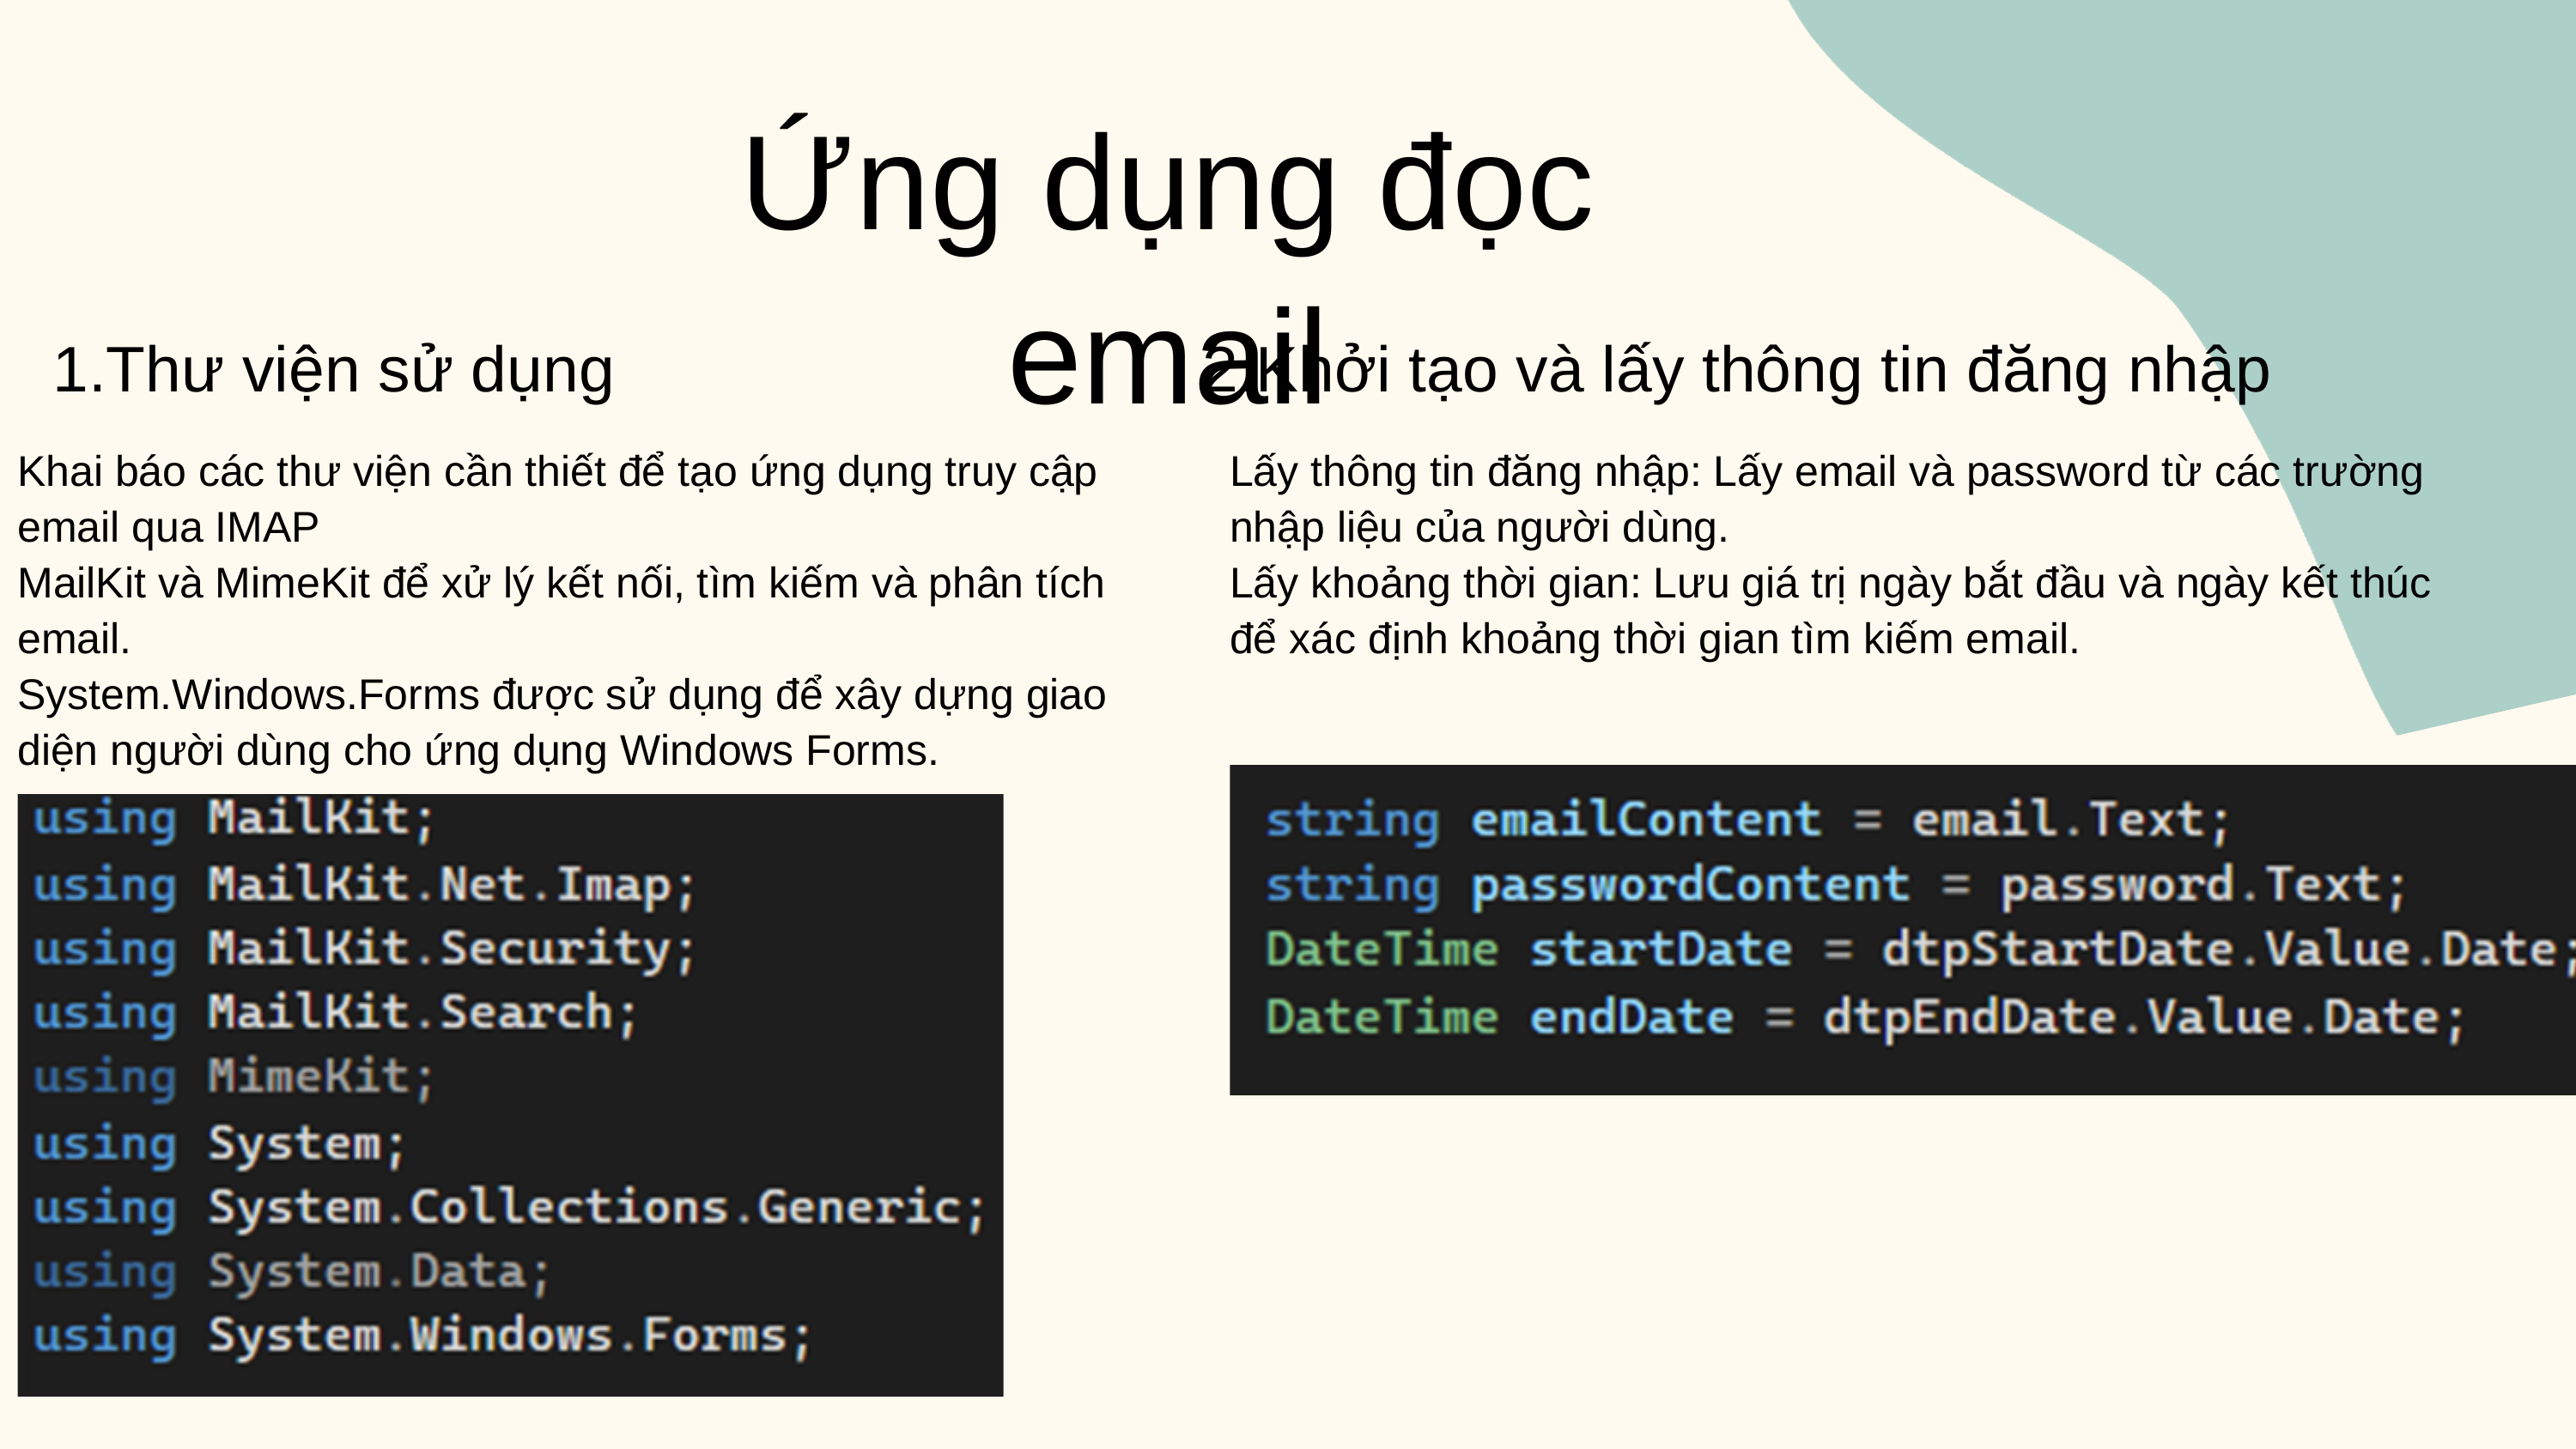

Ứng dụng đọc email
1.Thư viện sử dụng
2.Khởi tạo và lấy thông tin đăng nhập
Khai báo các thư viện cần thiết để tạo ứng dụng truy cập email qua IMAP
MailKit và MimeKit để xử lý kết nối, tìm kiếm và phân tích email.
System.Windows.Forms được sử dụng để xây dựng giao diện người dùng cho ứng dụng Windows Forms.

Lấy thông tin đăng nhập: Lấy email và password từ các trường nhập liệu của người dùng.
Lấy khoảng thời gian: Lưu giá trị ngày bắt đầu và ngày kết thúc để xác định khoảng thời gian tìm kiếm email.